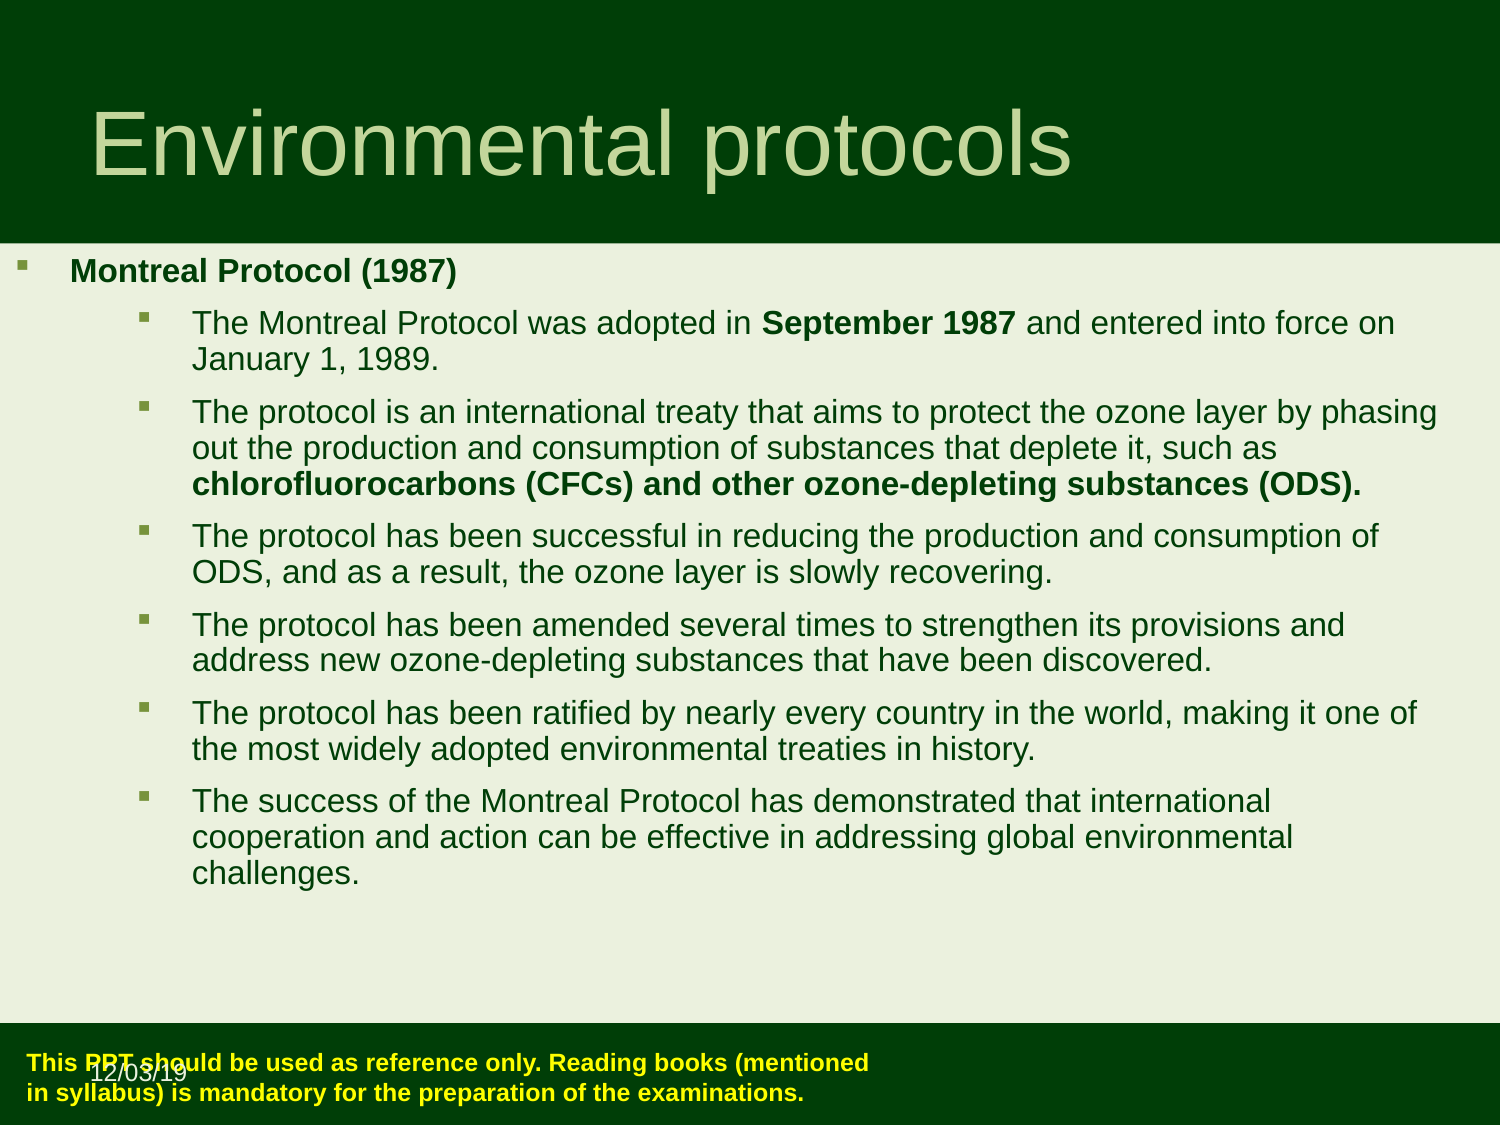

Environmental protocols
Montreal Protocol (1987)
The Montreal Protocol was adopted in September 1987 and entered into force on January 1, 1989.
The protocol is an international treaty that aims to protect the ozone layer by phasing out the production and consumption of substances that deplete it, such as chlorofluorocarbons (CFCs) and other ozone-depleting substances (ODS).
The protocol has been successful in reducing the production and consumption of ODS, and as a result, the ozone layer is slowly recovering.
The protocol has been amended several times to strengthen its provisions and address new ozone-depleting substances that have been discovered.
The protocol has been ratified by nearly every country in the world, making it one of the most widely adopted environmental treaties in history.
The success of the Montreal Protocol has demonstrated that international cooperation and action can be effective in addressing global environmental challenges.
12/03/19